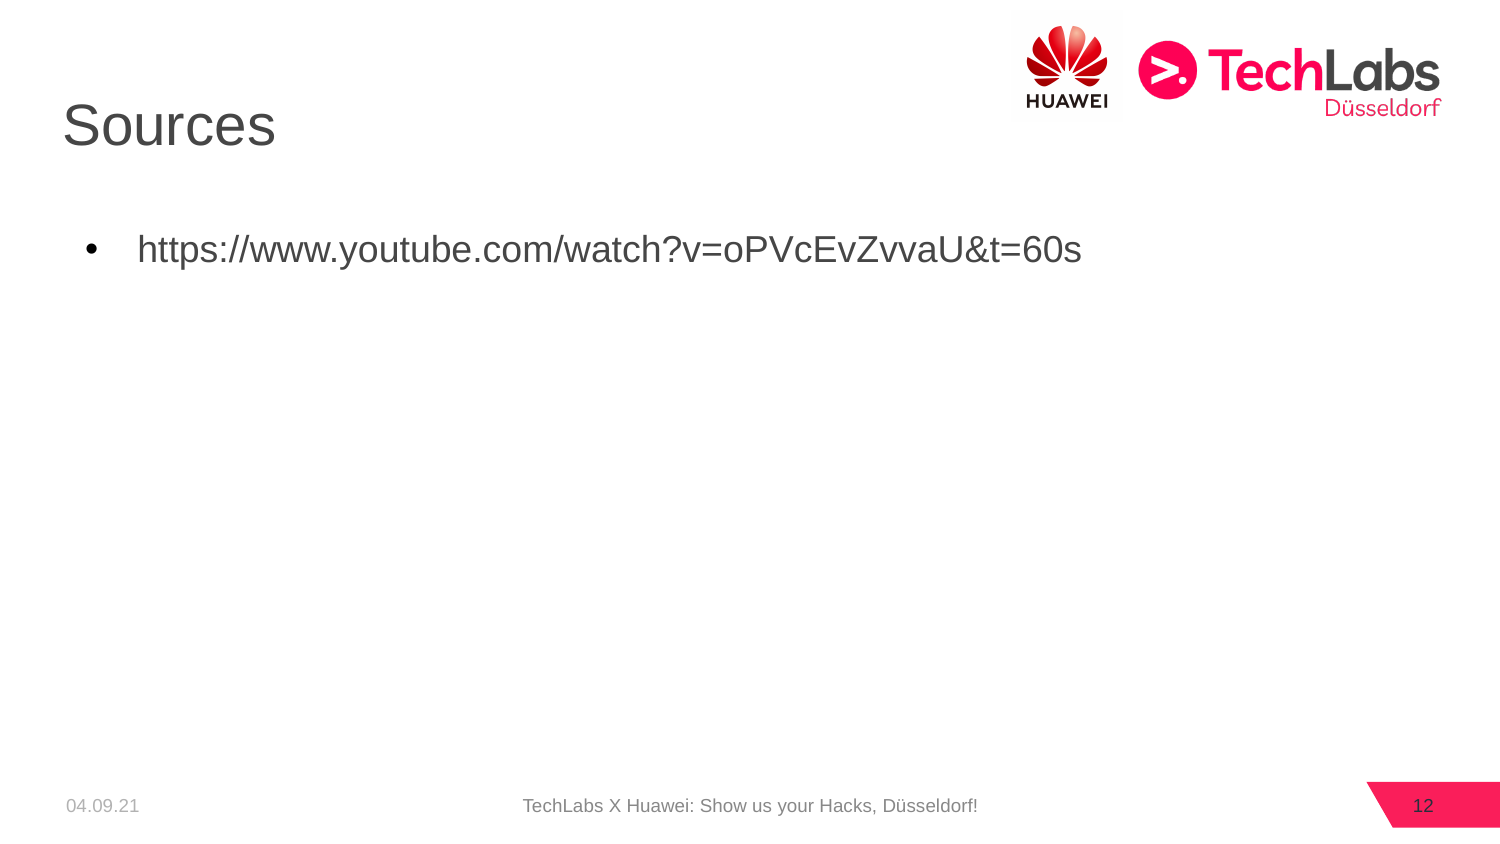

# Sources
https://www.youtube.com/watch?v=oPVcEvZvvaU&t=60s
04.09.21
TechLabs X Huawei: Show us your Hacks, Düsseldorf!
12